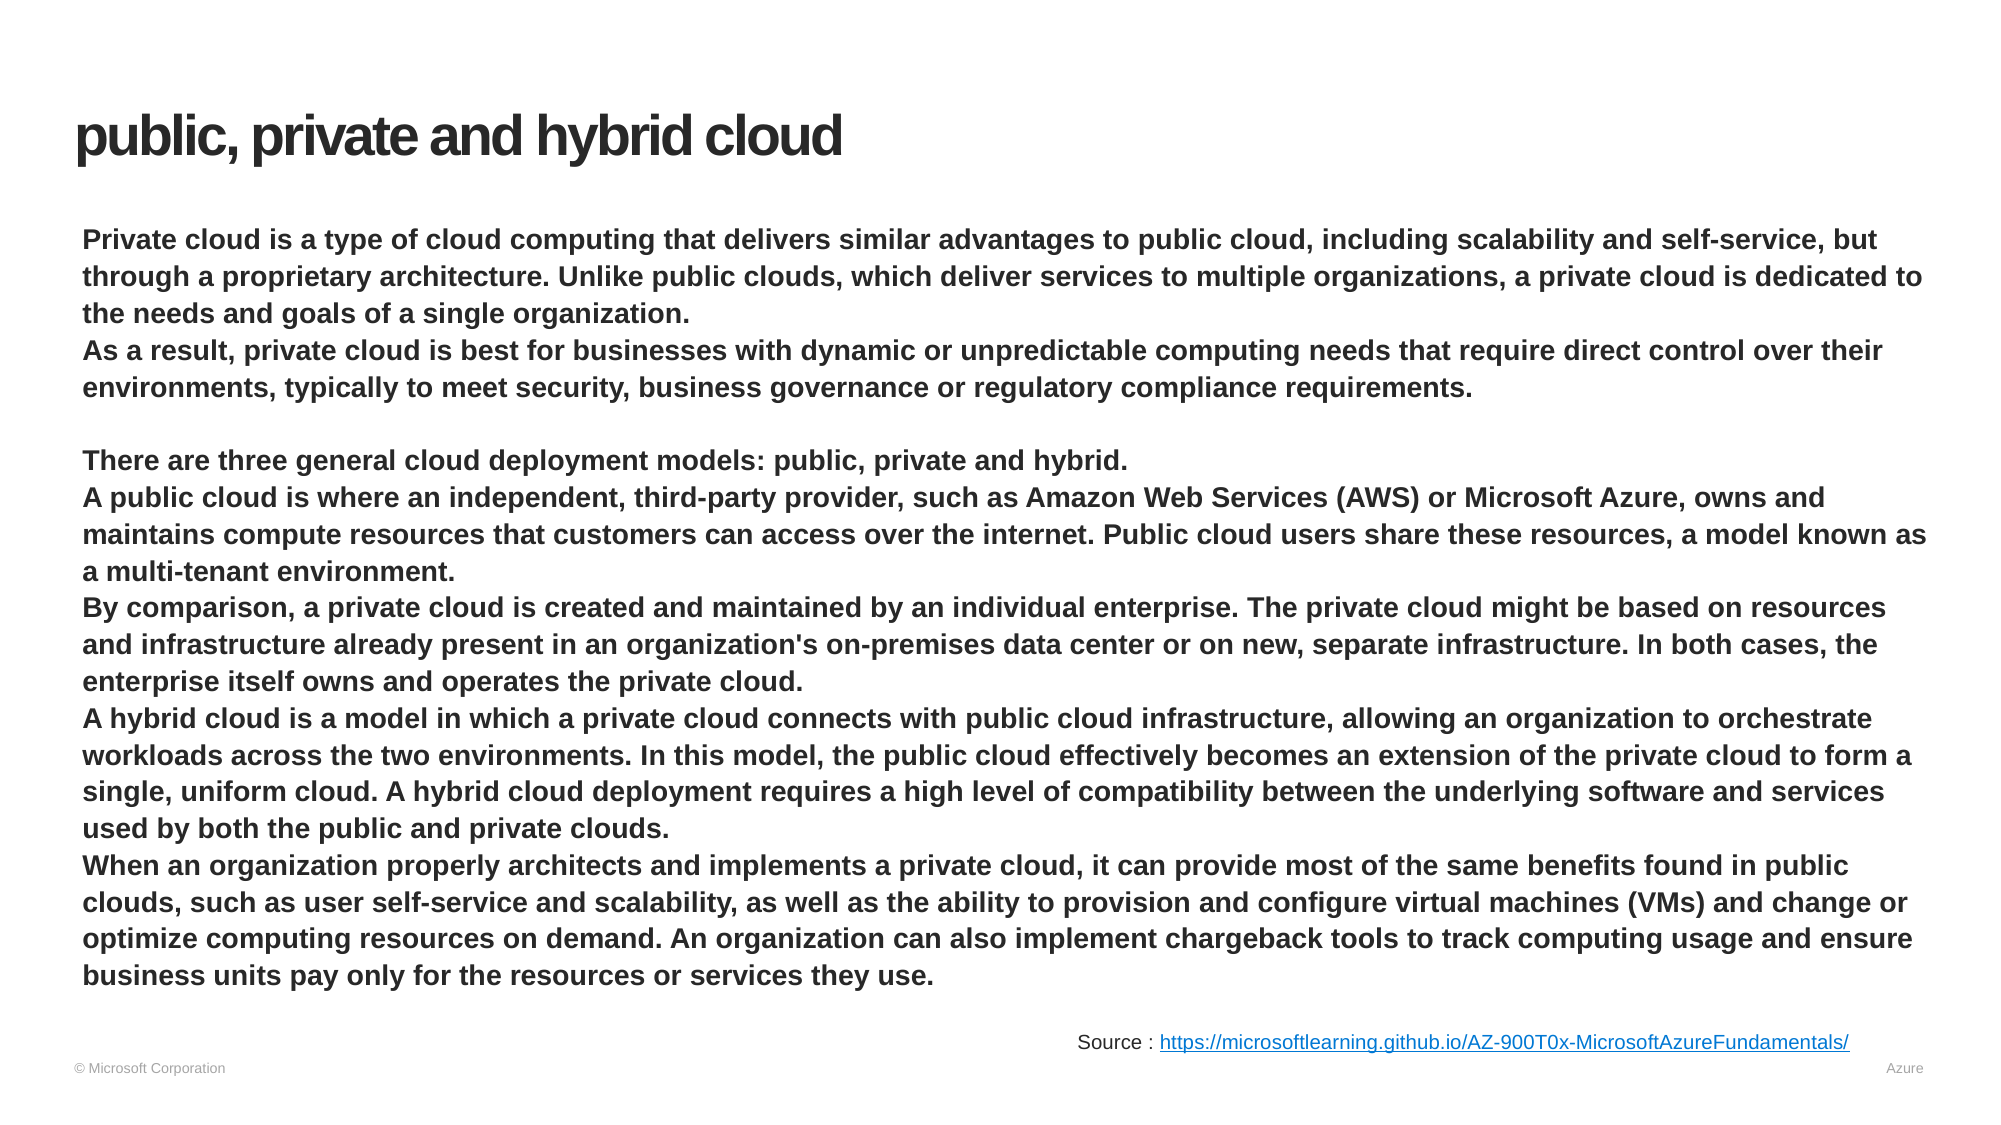

# public, private and hybrid cloud
Private cloud is a type of cloud computing that delivers similar advantages to public cloud, including scalability and self-service, but through a proprietary architecture. Unlike public clouds, which deliver services to multiple organizations, a private cloud is dedicated to the needs and goals of a single organization.
As a result, private cloud is best for businesses with dynamic or unpredictable computing needs that require direct control over their environments, typically to meet security, business governance or regulatory compliance requirements.

There are three general cloud deployment models: public, private and hybrid.
A public cloud is where an independent, third-party provider, such as Amazon Web Services (AWS) or Microsoft Azure, owns and maintains compute resources that customers can access over the internet. Public cloud users share these resources, a model known as a multi-tenant environment.
By comparison, a private cloud is created and maintained by an individual enterprise. The private cloud might be based on resources and infrastructure already present in an organization's on-premises data center or on new, separate infrastructure. In both cases, the enterprise itself owns and operates the private cloud.
A hybrid cloud is a model in which a private cloud connects with public cloud infrastructure, allowing an organization to orchestrate workloads across the two environments. In this model, the public cloud effectively becomes an extension of the private cloud to form a single, uniform cloud. A hybrid cloud deployment requires a high level of compatibility between the underlying software and services used by both the public and private clouds.
When an organization properly architects and implements a private cloud, it can provide most of the same benefits found in public clouds, such as user self-service and scalability, as well as the ability to provision and configure virtual machines (VMs) and change or optimize computing resources on demand. An organization can also implement chargeback tools to track computing usage and ensure business units pay only for the resources or services they use.

Source : https://microsoftlearning.github.io/AZ-900T0x-MicrosoftAzureFundamentals/

© Microsoft Corporation                                                                                  								                                Azure